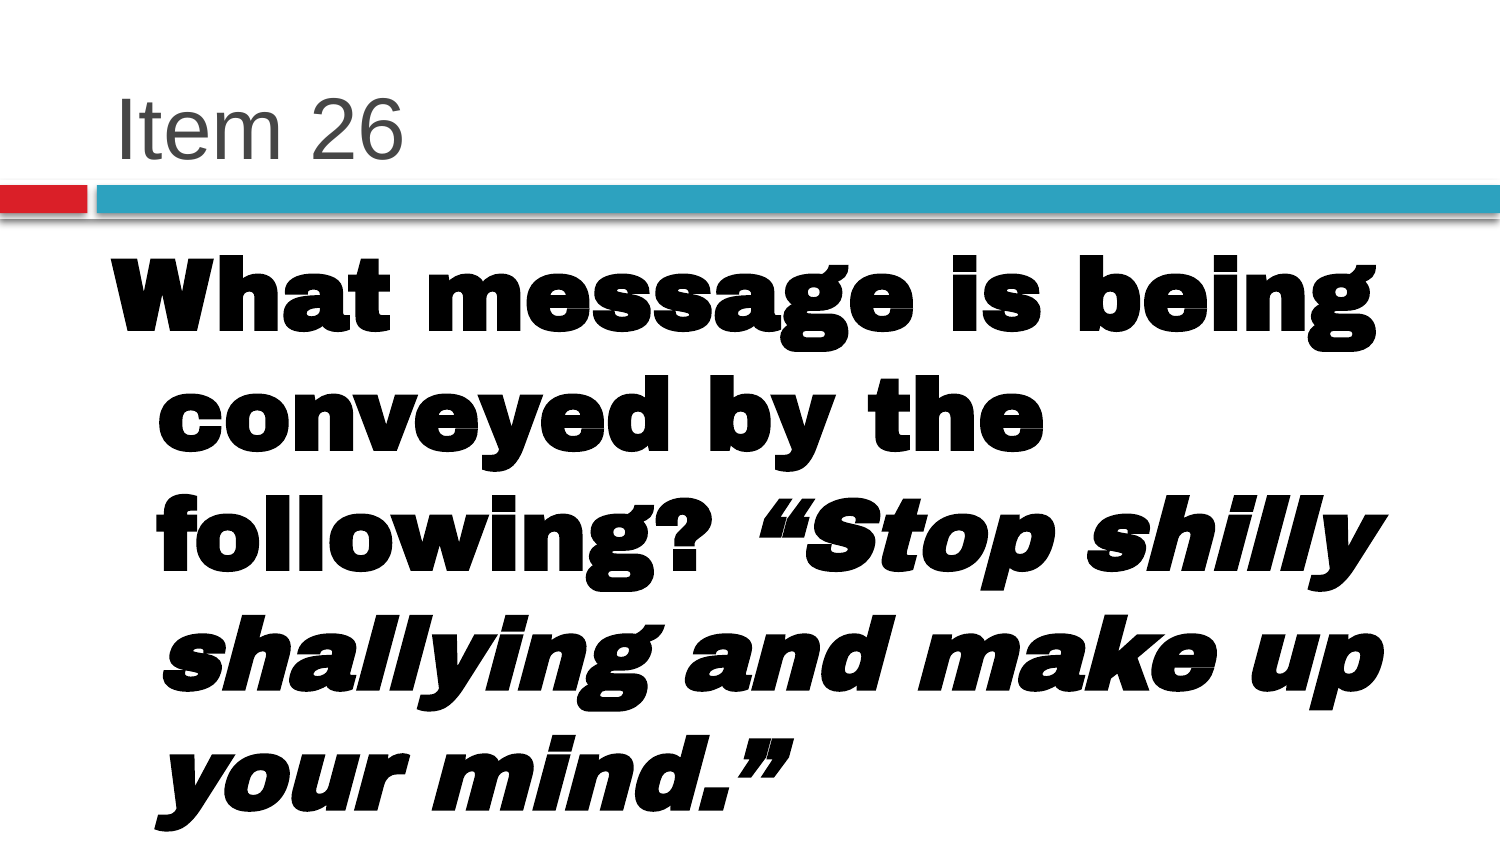

# Item 26
What message is being conveyed by the following? “Stop shilly shallying and make up your mind.”